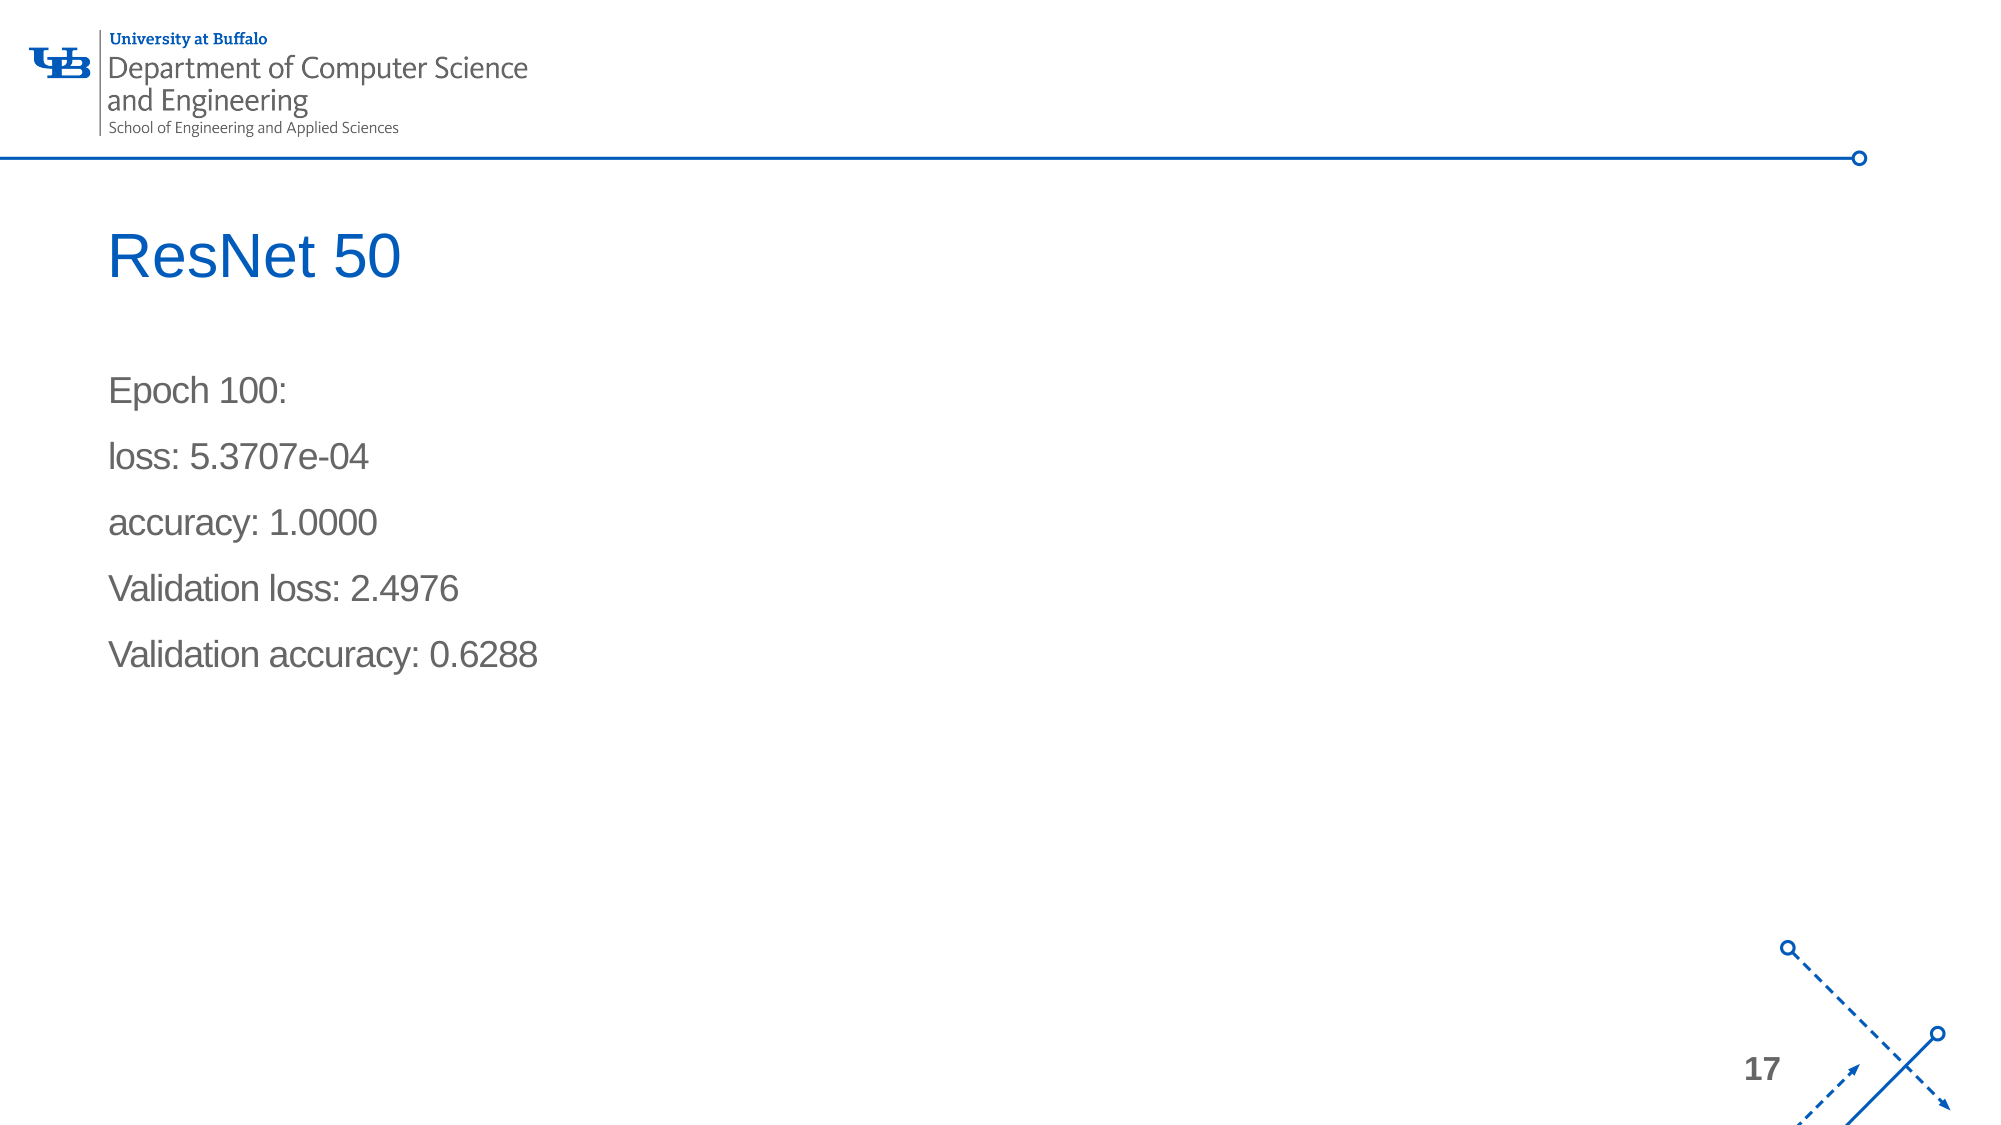

ResNet 50
Epoch 100:
loss: 5.3707e-04
accuracy: 1.0000
Validation loss: 2.4976
Validation accuracy: 0.6288